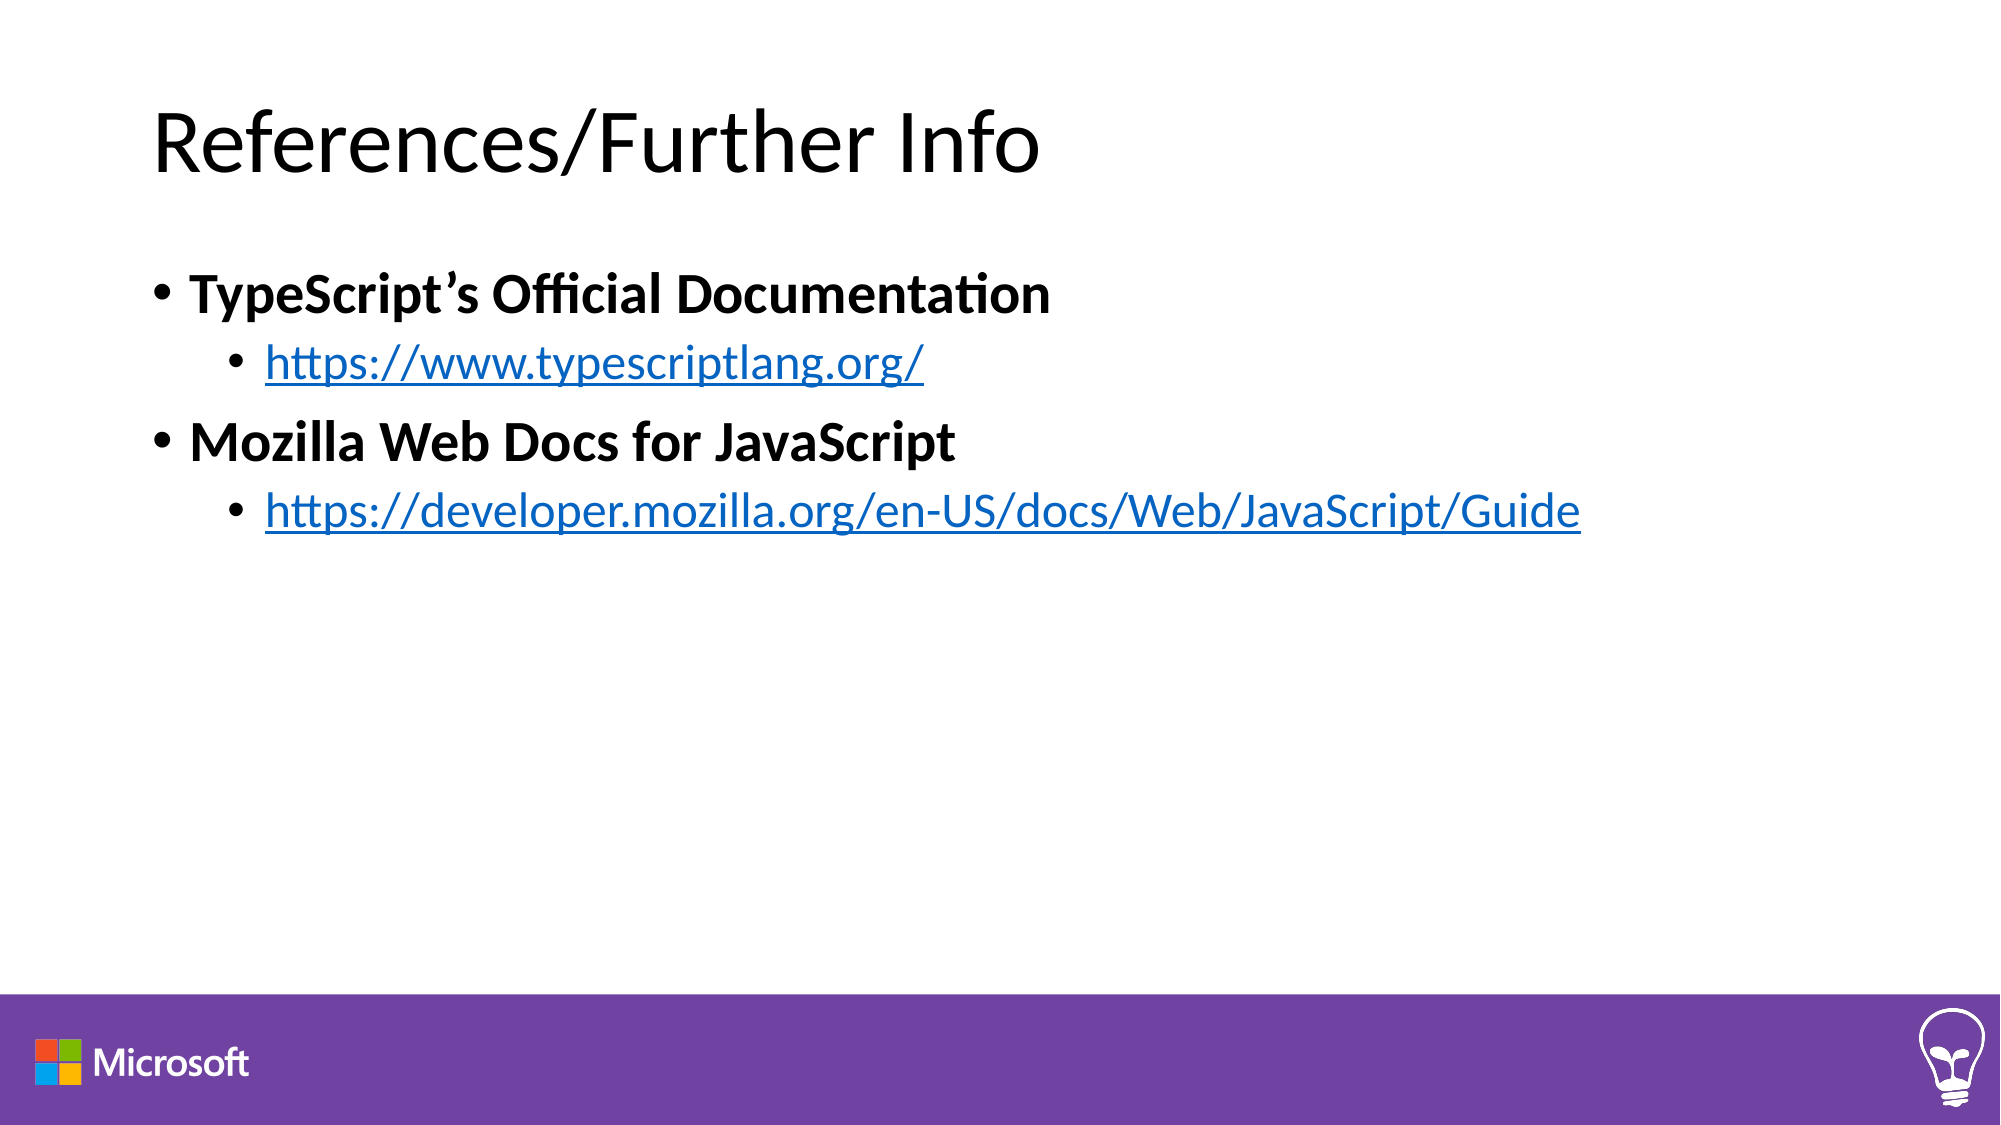

# References/Further Info
TypeScript’s Official Documentation
https://www.typescriptlang.org/
Mozilla Web Docs for JavaScript
https://developer.mozilla.org/en-US/docs/Web/JavaScript/Guide